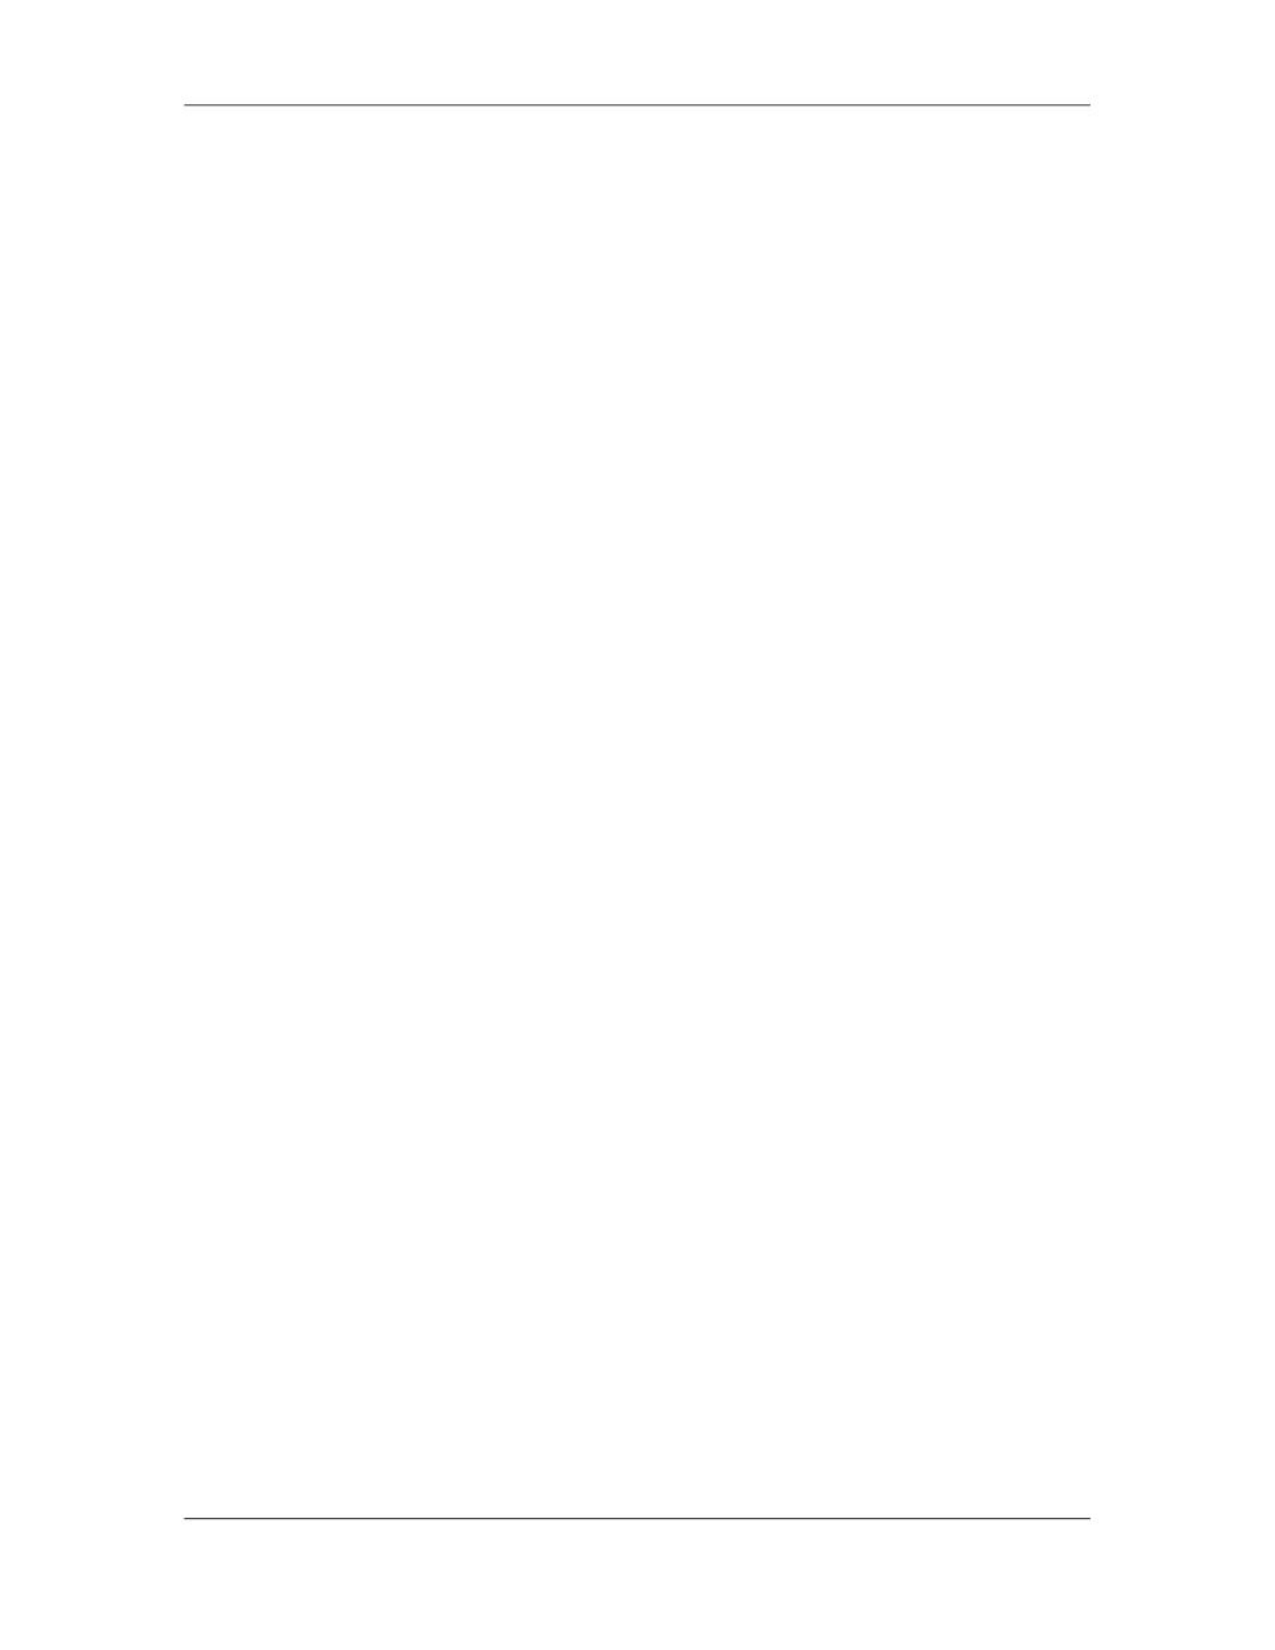

Software Project Management (CS615)

																																																																																																									little difference whether the failure is due to an externally developed component

																																																																																																									or an in-house developed component.

																																																																																																									The plans for supervising these external groups must be adapted to the type of
																																																																																																									external components being provided (off the shelf or new development) and the

																																																																																																									type of organization (do they have their own quality assurance organization?).

																																																																																						                                                                                                                                 180

																																																																																																																																																																																						© Copyright Virtual University of Pakistan